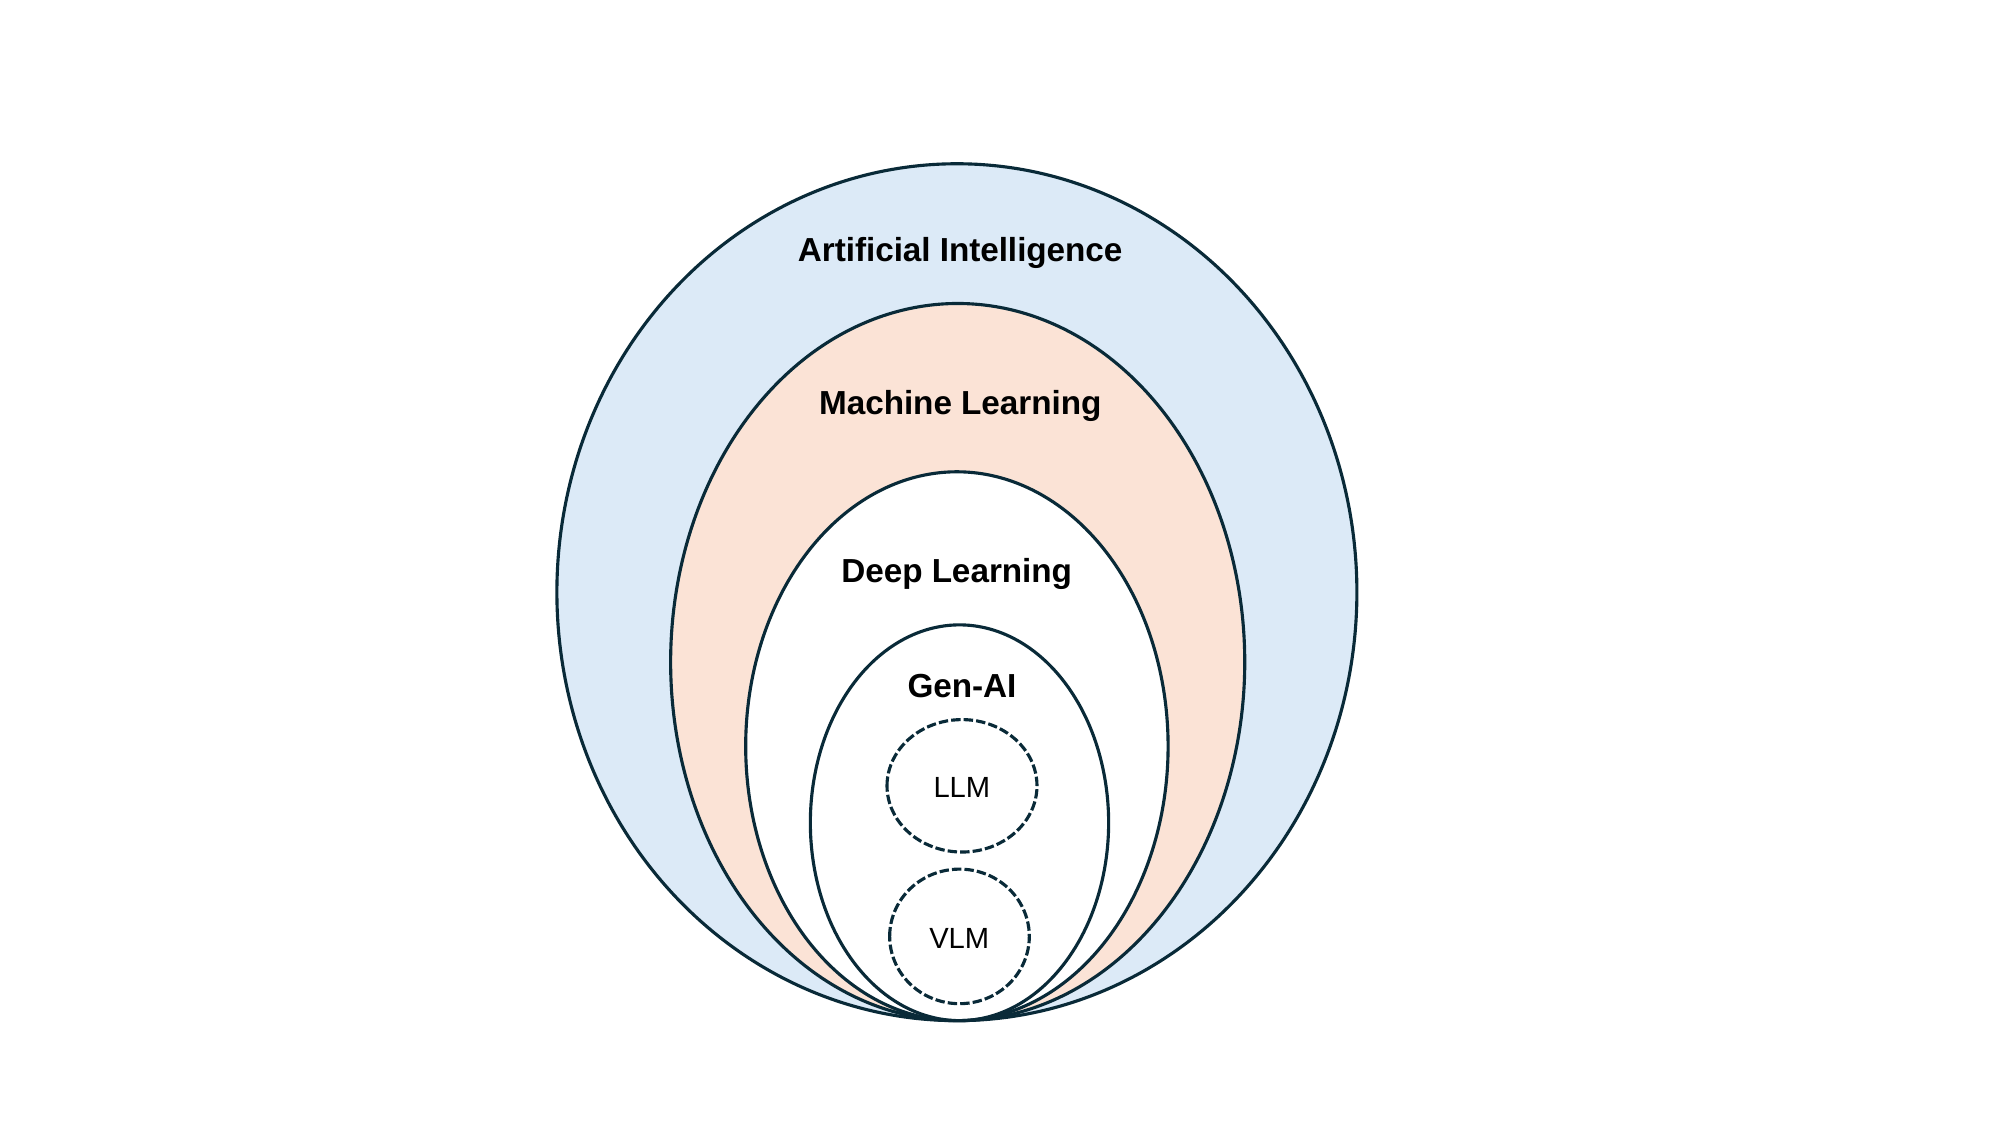

Artificial Intelligence

Machine Learning

Deep Learning

Gen-AI
LLM
VLM